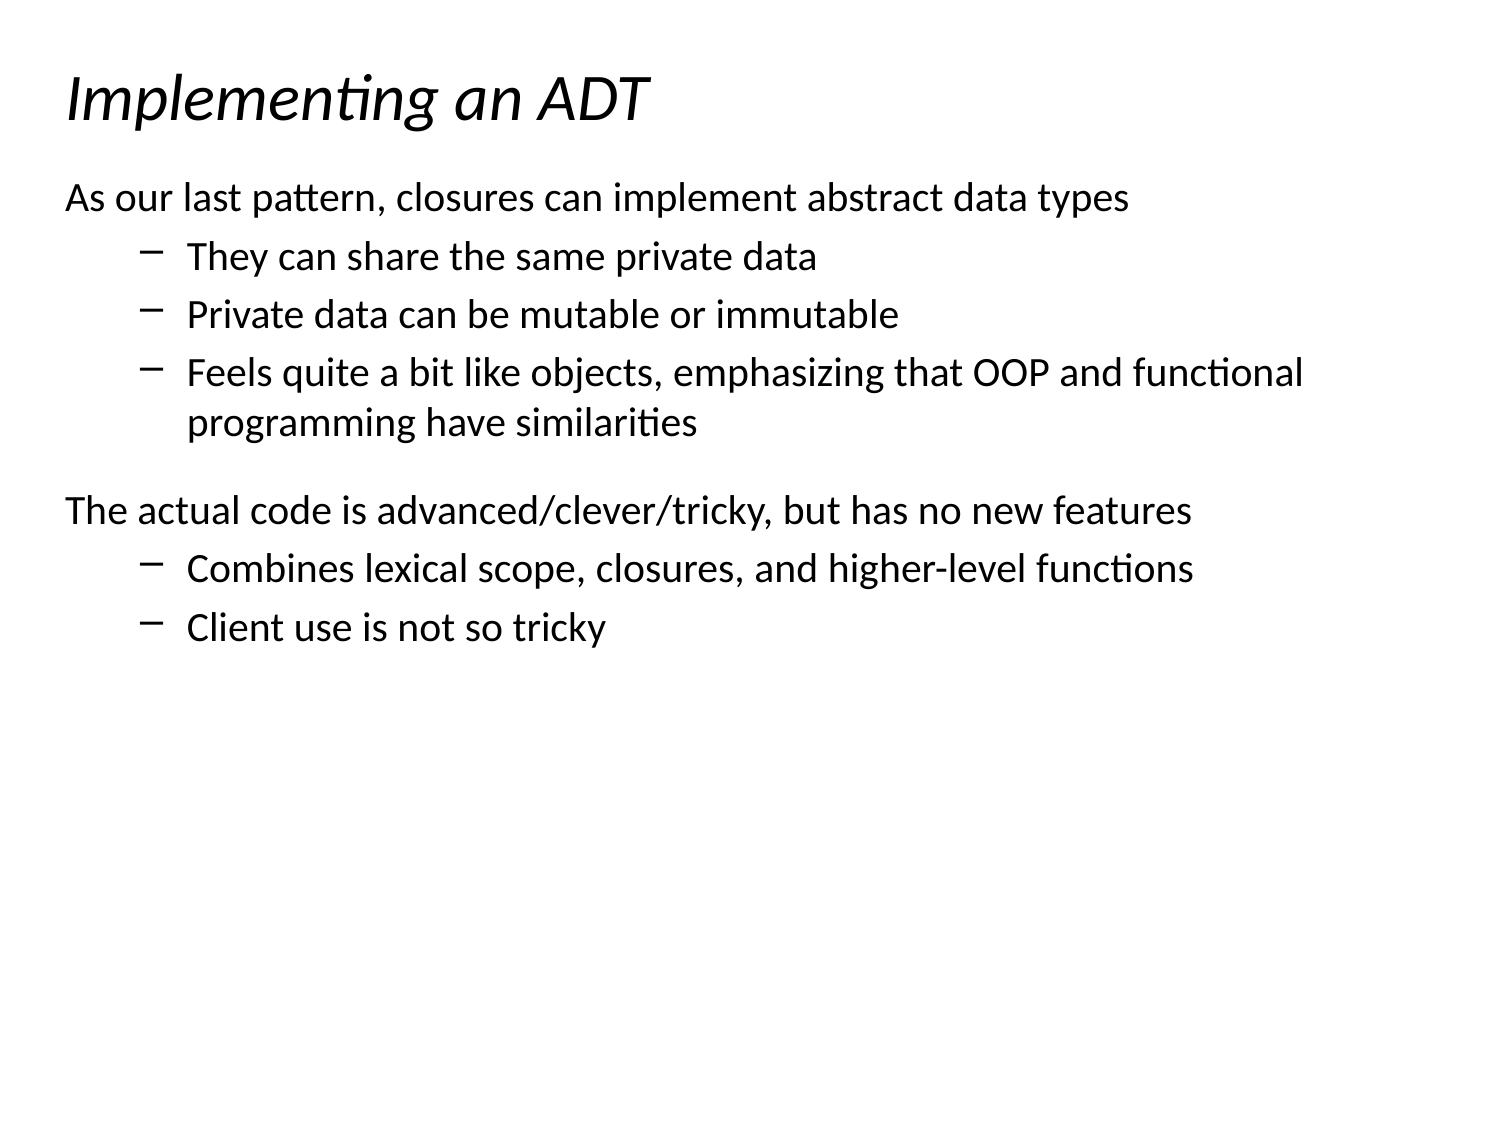

# Implementing an ADT
As our last pattern, closures can implement abstract data types
They can share the same private data
Private data can be mutable or immutable
Feels quite a bit like objects, emphasizing that OOP and functional programming have similarities

The actual code is advanced/clever/tricky, but has no new features
Combines lexical scope, closures, and higher-level functions
Client use is not so tricky